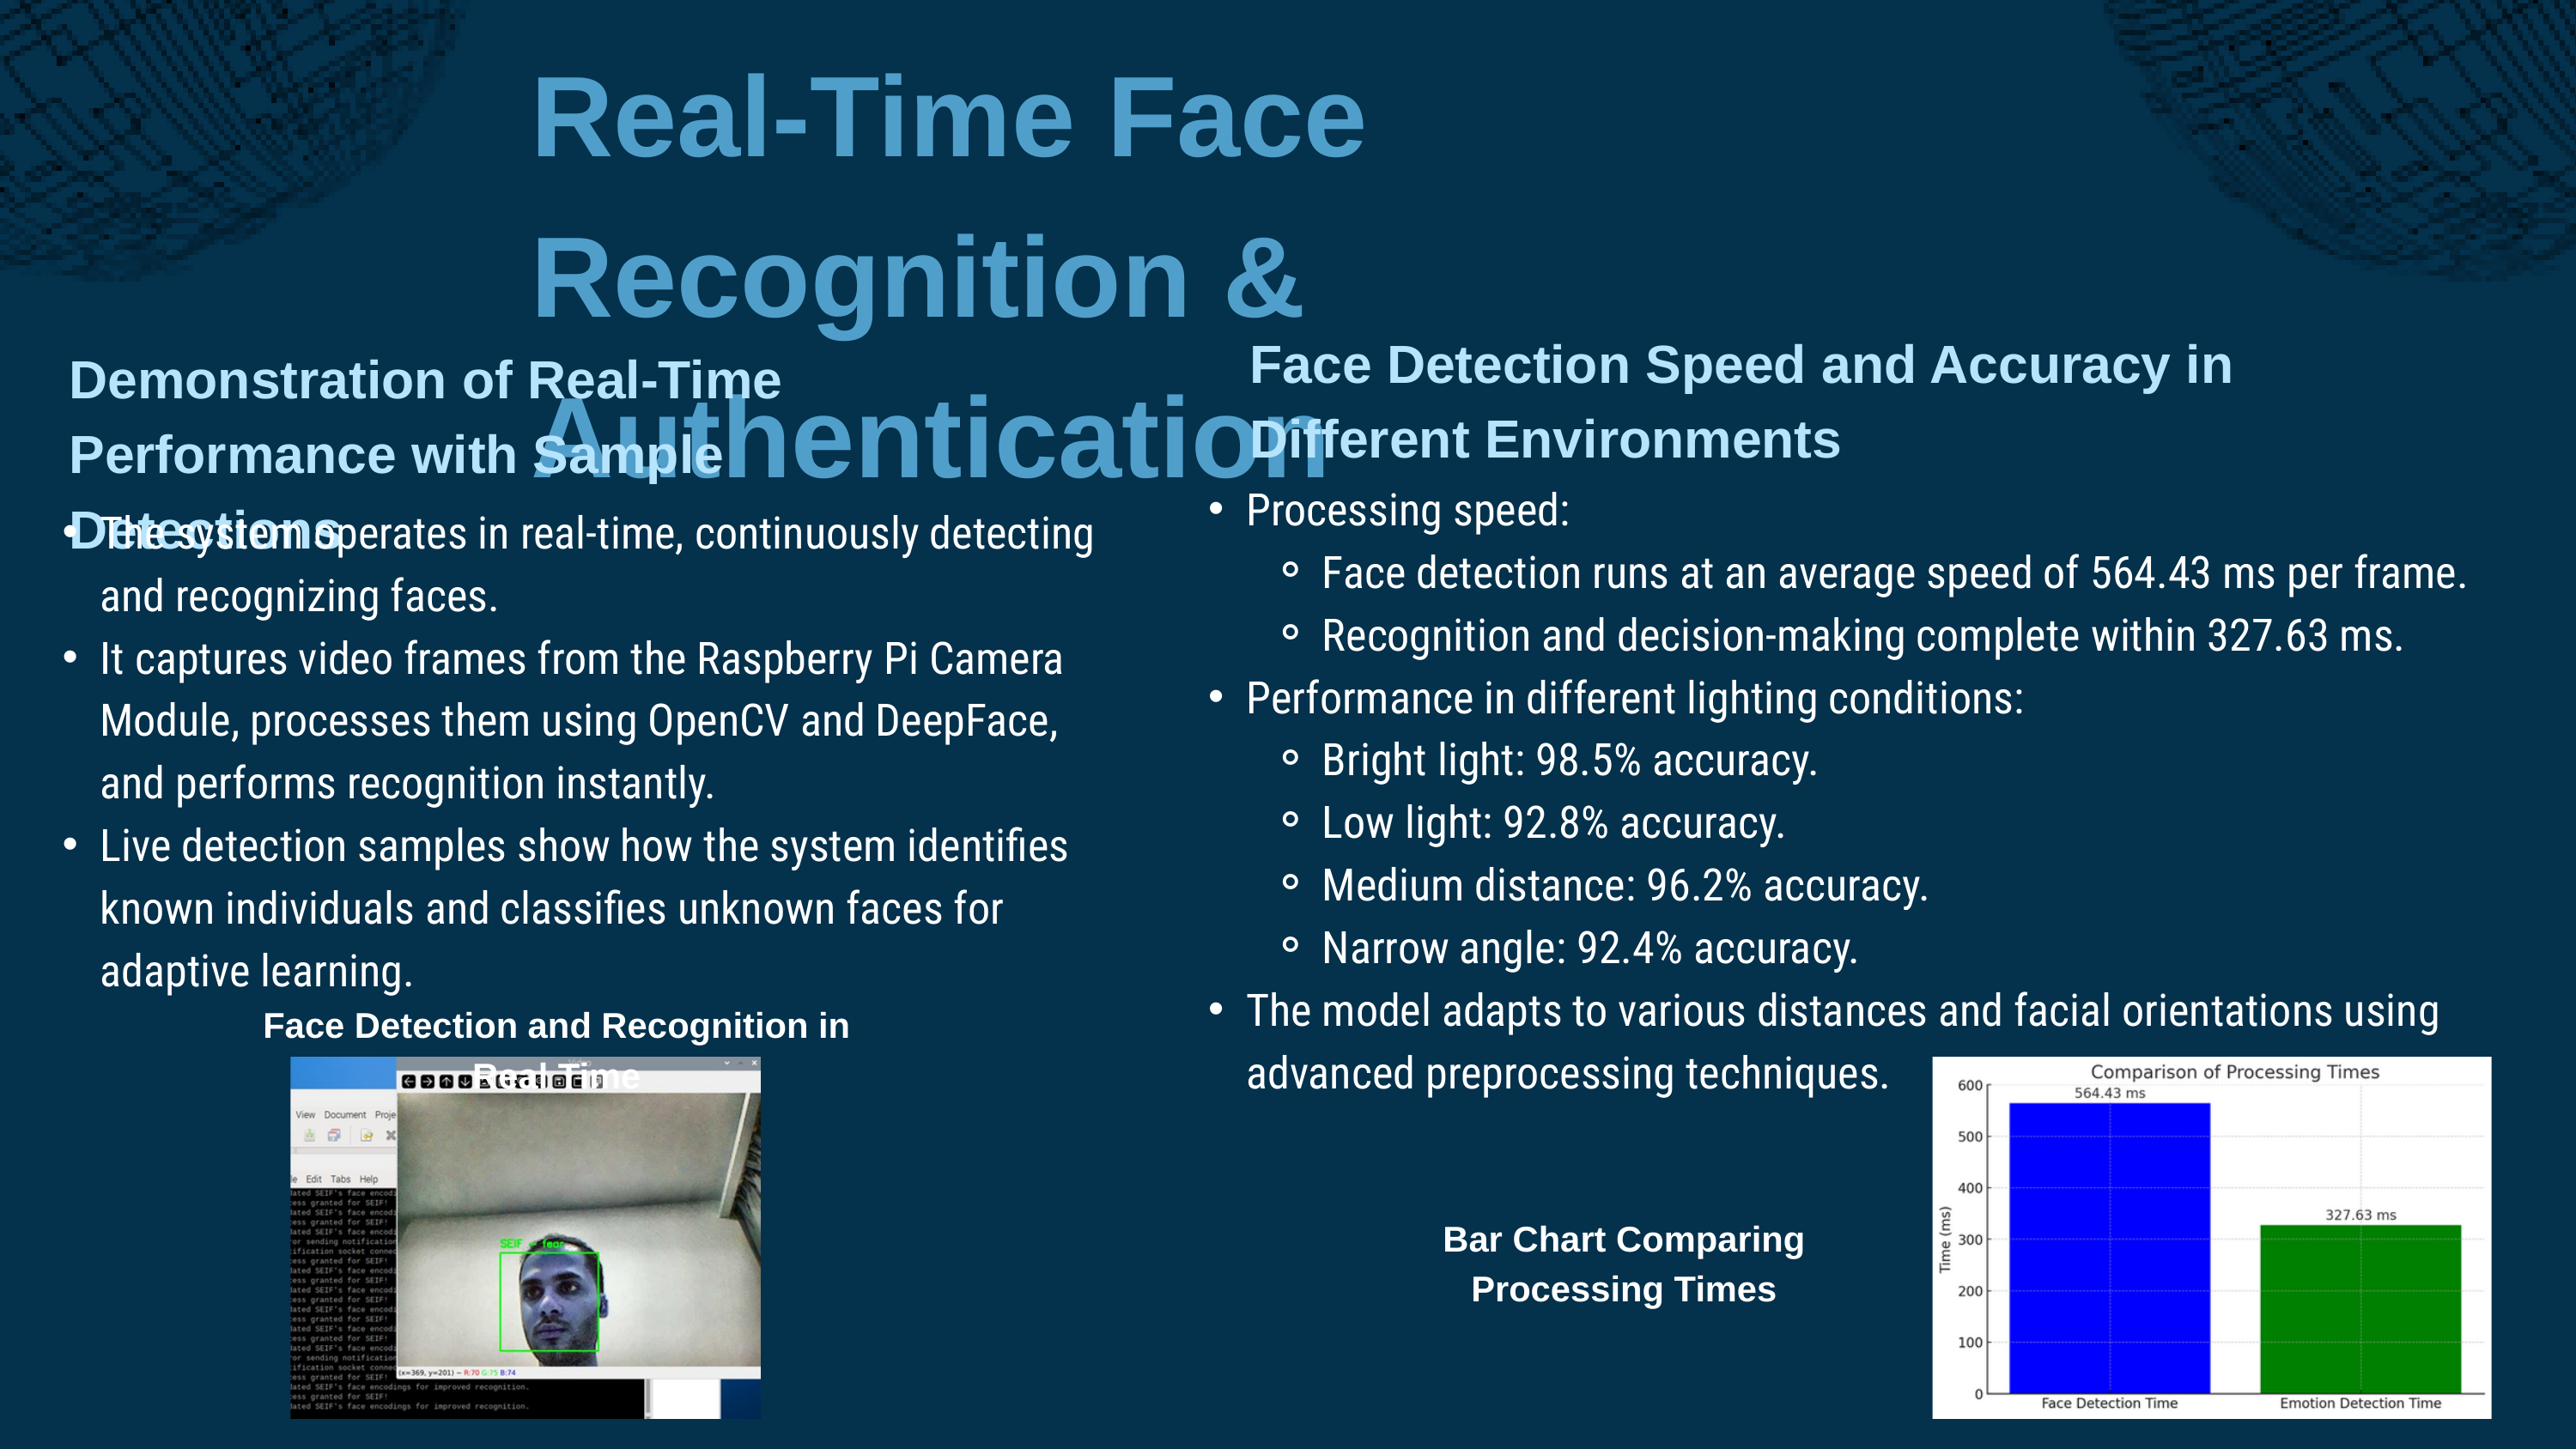

Real-Time Face Recognition & Authentication
Face Detection Speed and Accuracy in Different Environments
Demonstration of Real-Time Performance with Sample Detections
Processing speed:
Face detection runs at an average speed of 564.43 ms per frame.
Recognition and decision-making complete within 327.63 ms.
Performance in different lighting conditions:
Bright light: 98.5% accuracy.
Low light: 92.8% accuracy.
Medium distance: 96.2% accuracy.
Narrow angle: 92.4% accuracy.
The model adapts to various distances and facial orientations using advanced preprocessing techniques.
The system operates in real-time, continuously detecting and recognizing faces.
It captures video frames from the Raspberry Pi Camera Module, processes them using OpenCV and DeepFace, and performs recognition instantly.
Live detection samples show how the system identifies known individuals and classifies unknown faces for adaptive learning.
Face Detection and Recognition in Real Time

Bar Chart Comparing Processing Times